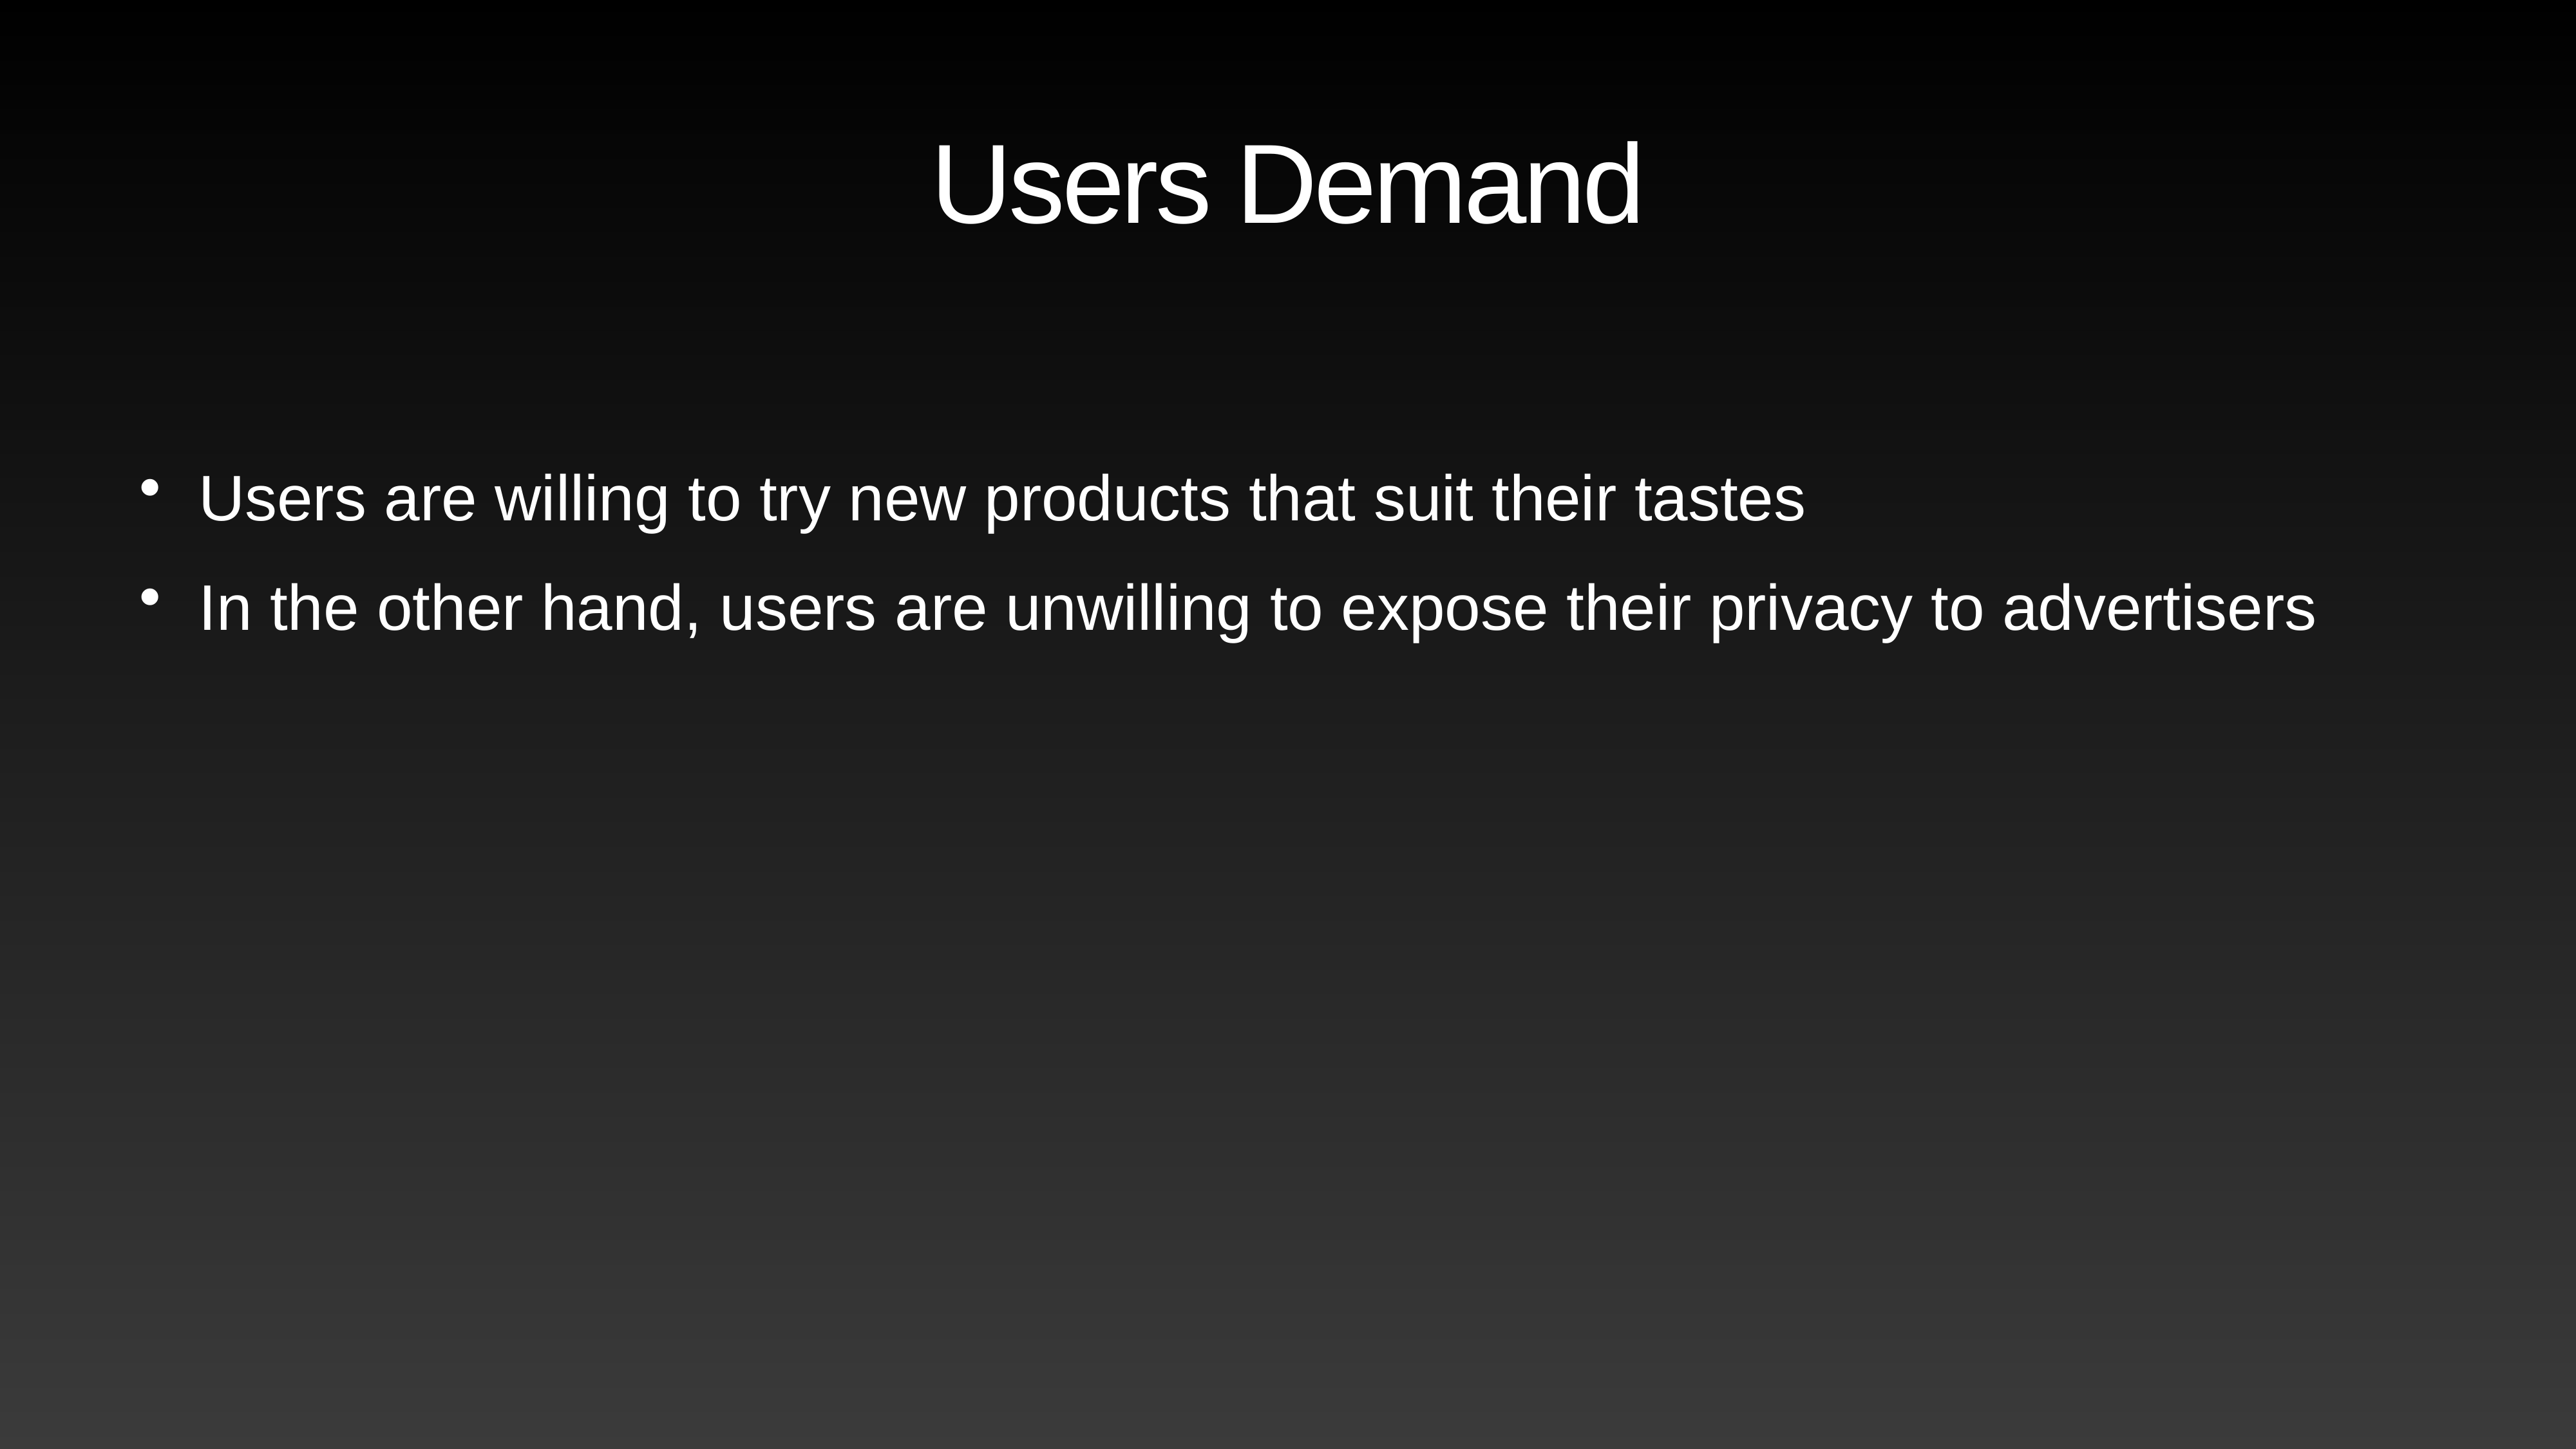

# Users Demand
Users are willing to try new products that suit their tastes
In the other hand, users are unwilling to expose their privacy to advertisers